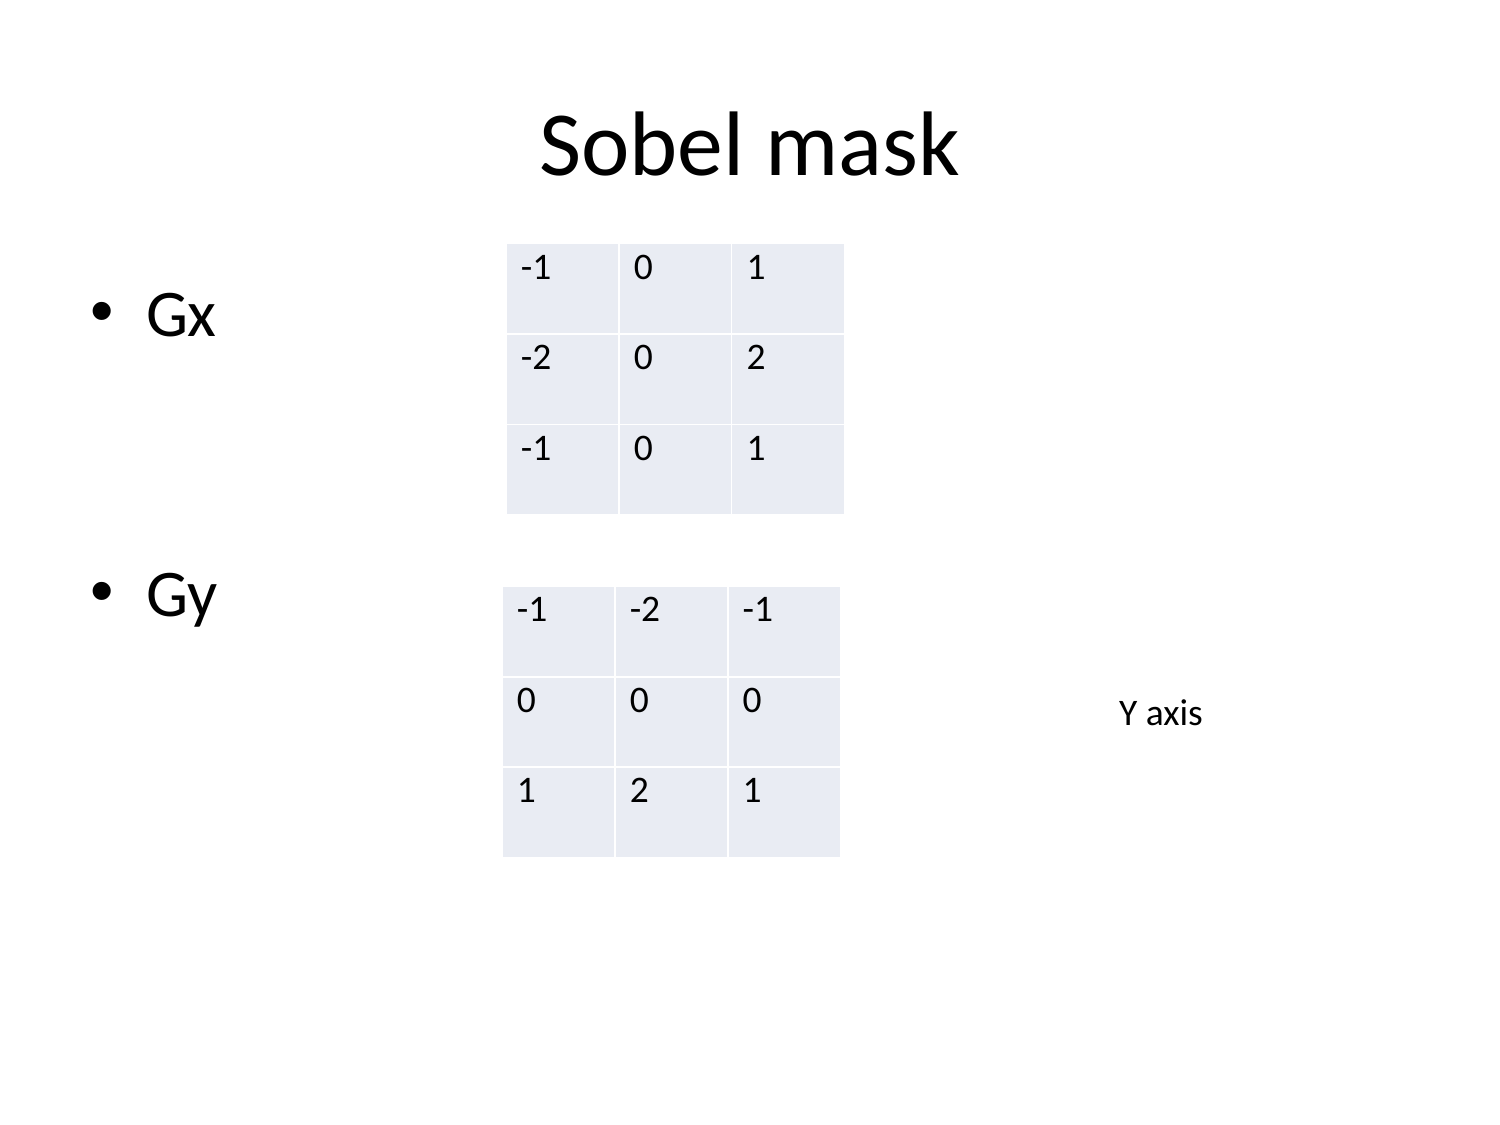

# Sobel mask
| -1 | 0 | 1 |
| --- | --- | --- |
| -2 | 0 | 2 |
| -1 | 0 | 1 |
Gx

Gy
| -1 | -2 | -1 |
| --- | --- | --- |
| 0 | 0 | 0 |
| 1 | 2 | 1 |
Y axis